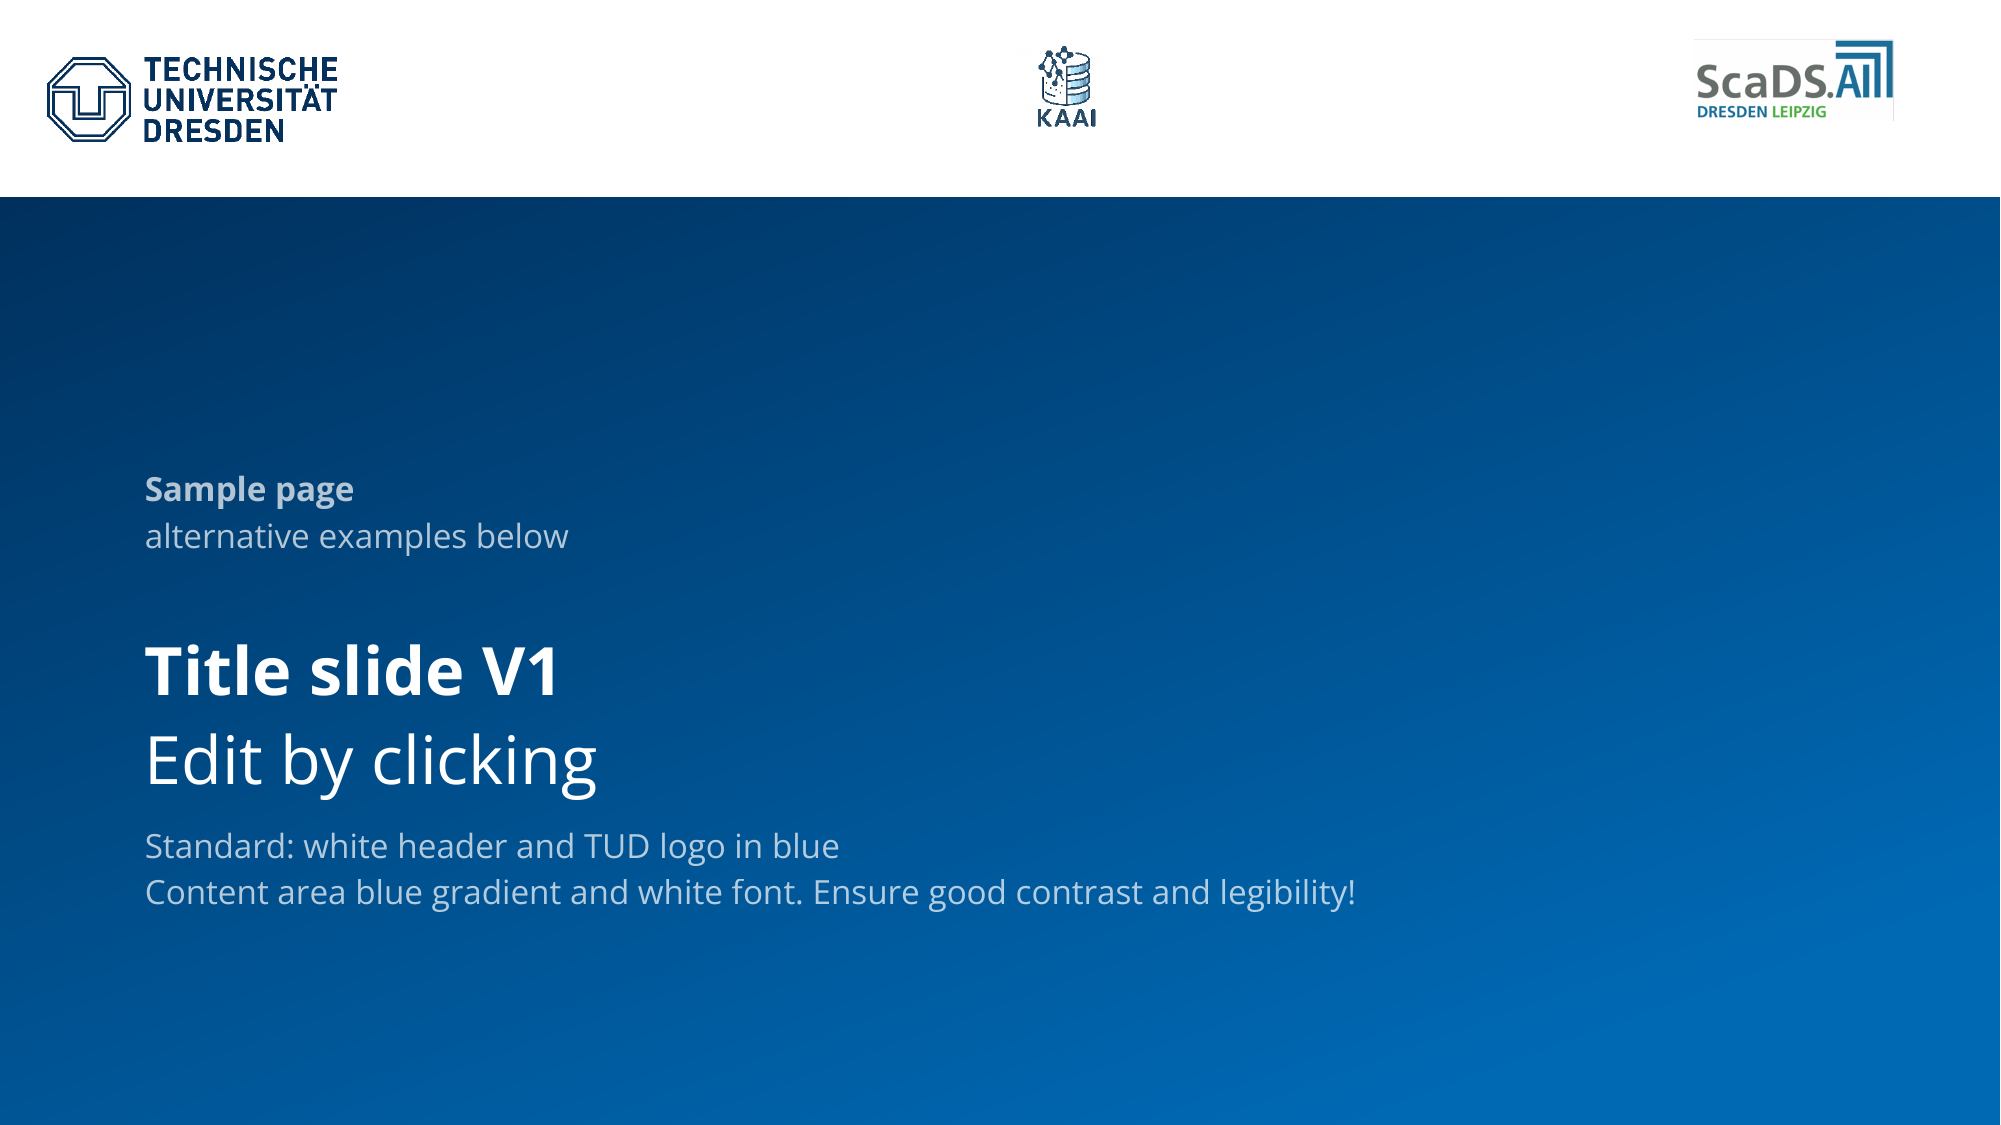

Sample page
alternative examples below
# Title slide V1
Edit by clicking
Standard: white header and TUD logo in blue
Content area blue gradient and white font. Ensure good contrast and legibility!